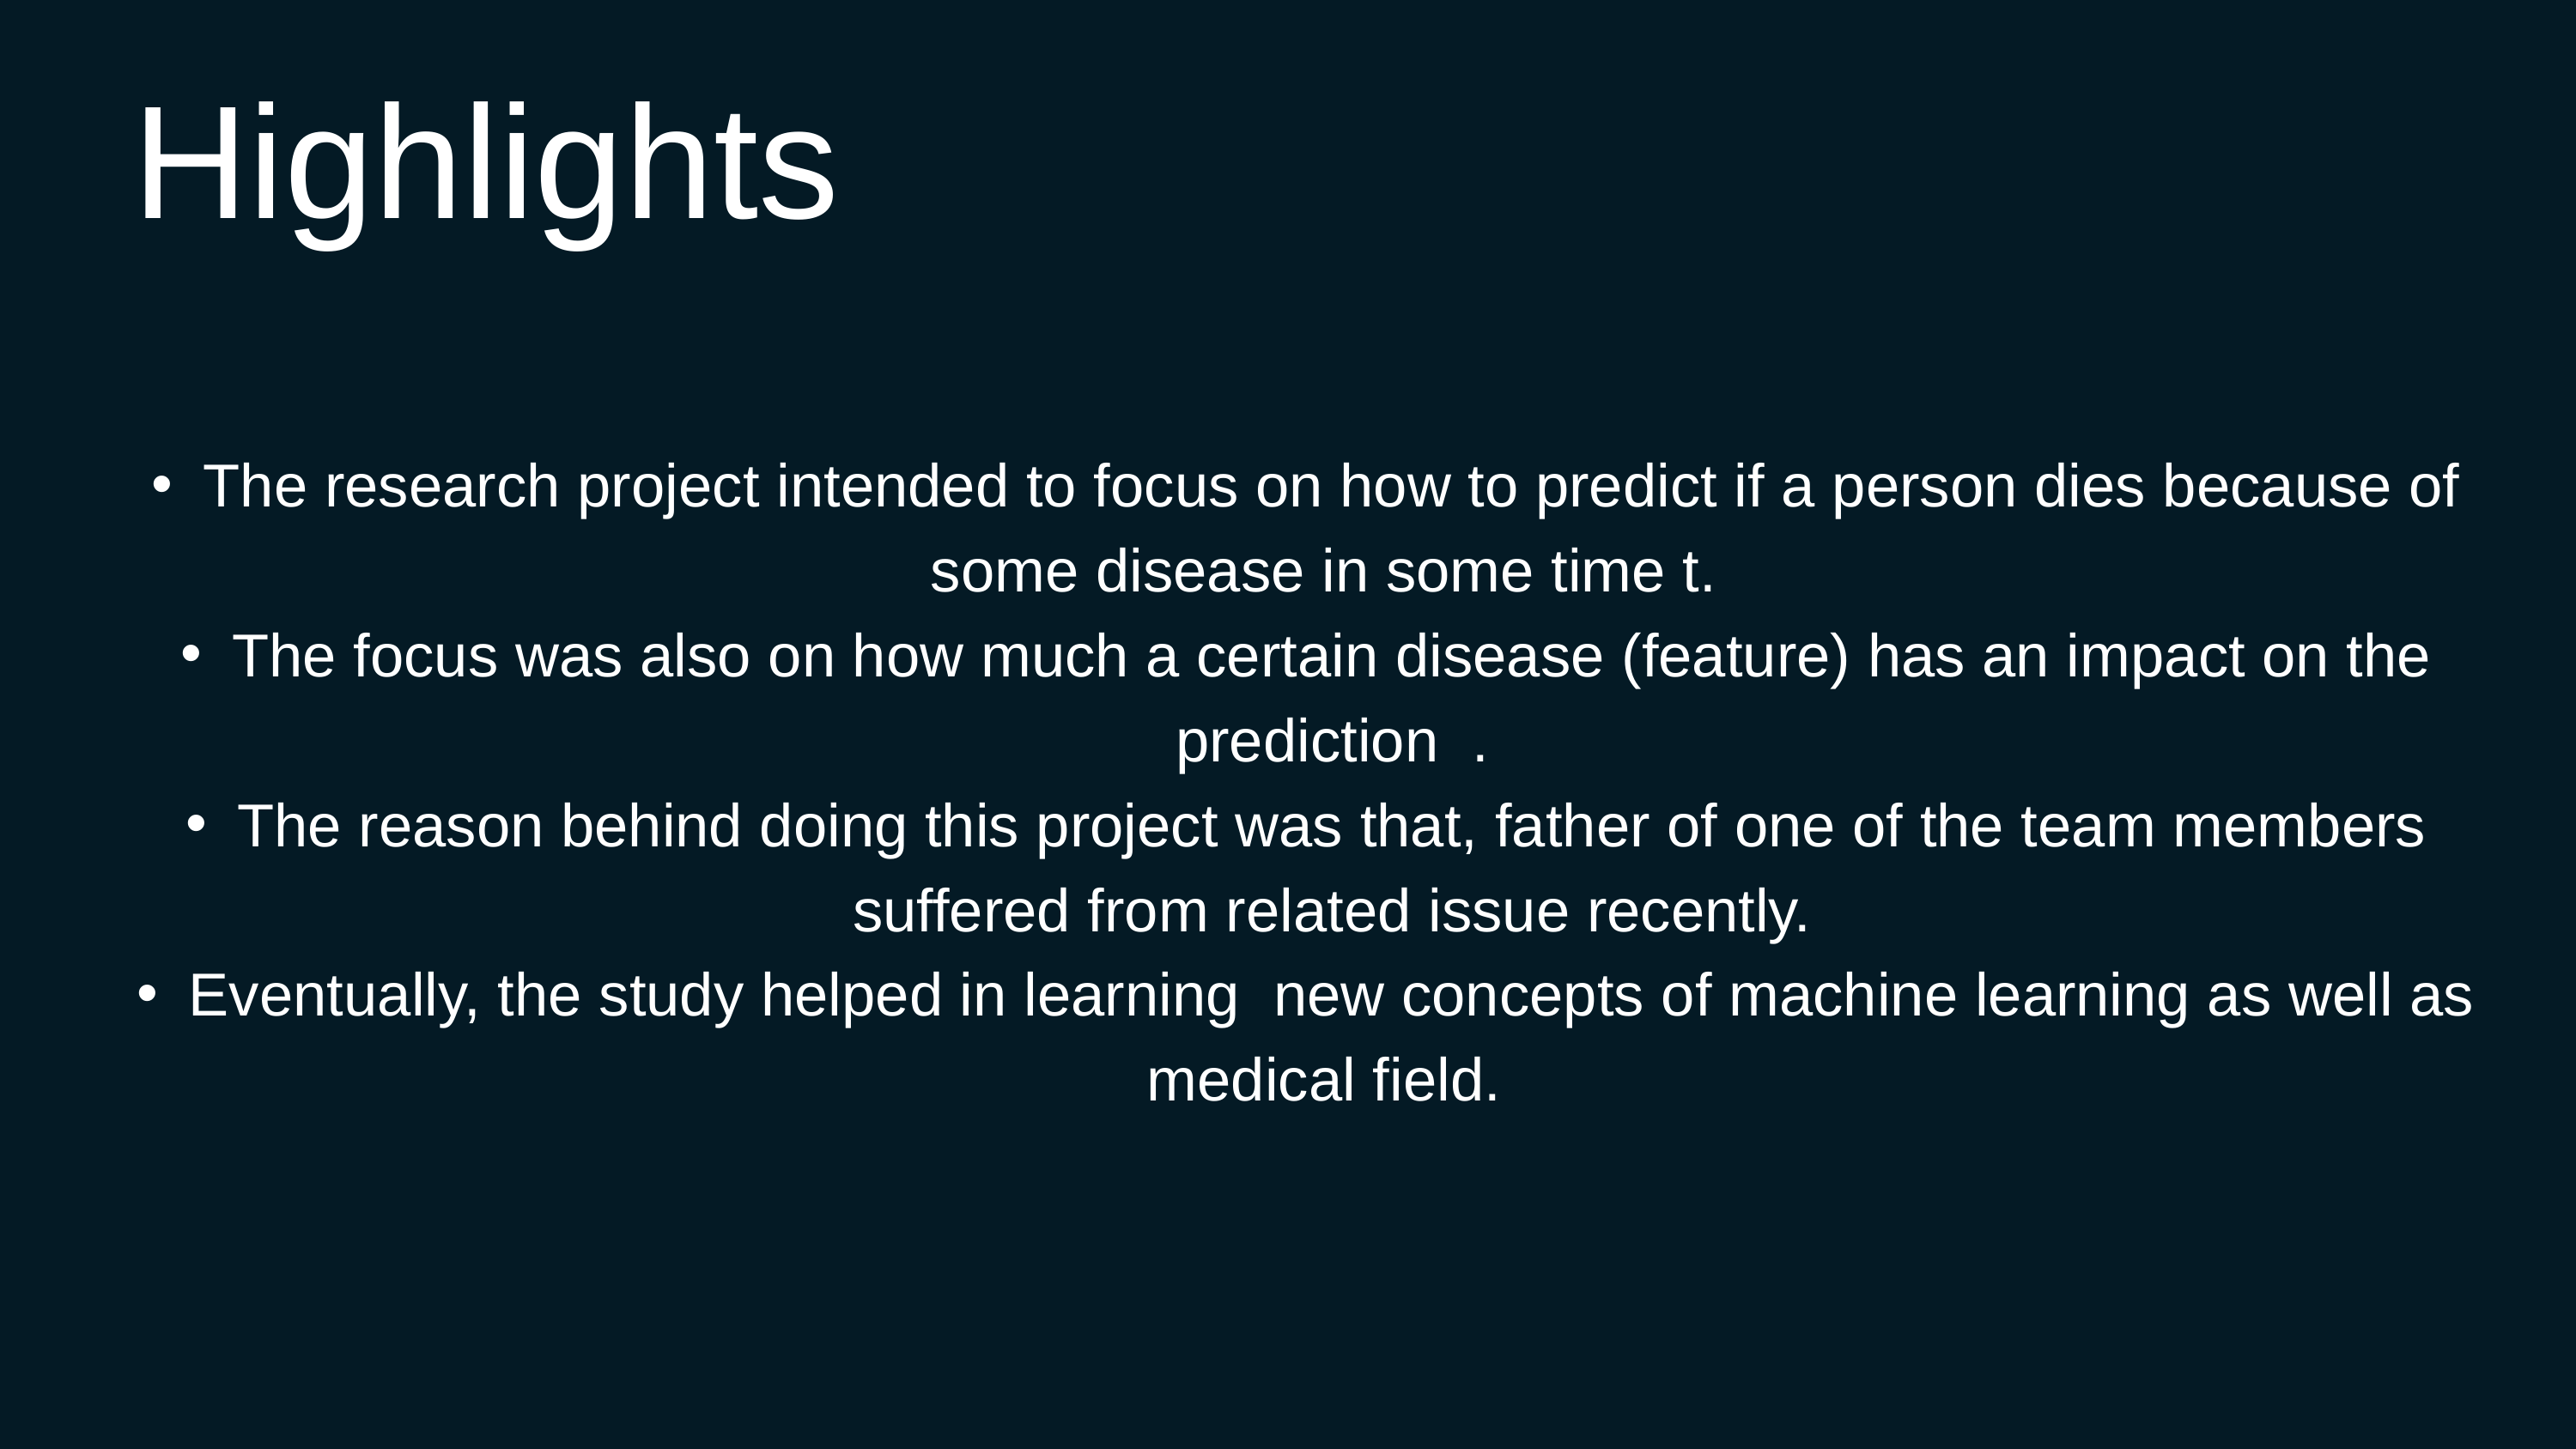

Highlights
The research project intended to focus on how to predict if a person dies because of some disease in some time t.
The focus was also on how much a certain disease (feature) has an impact on the prediction  .
The reason behind doing this project was that, father of one of the team members suffered from related issue recently.
Eventually, the study helped in learning  new concepts of machine learning as well as medical field.